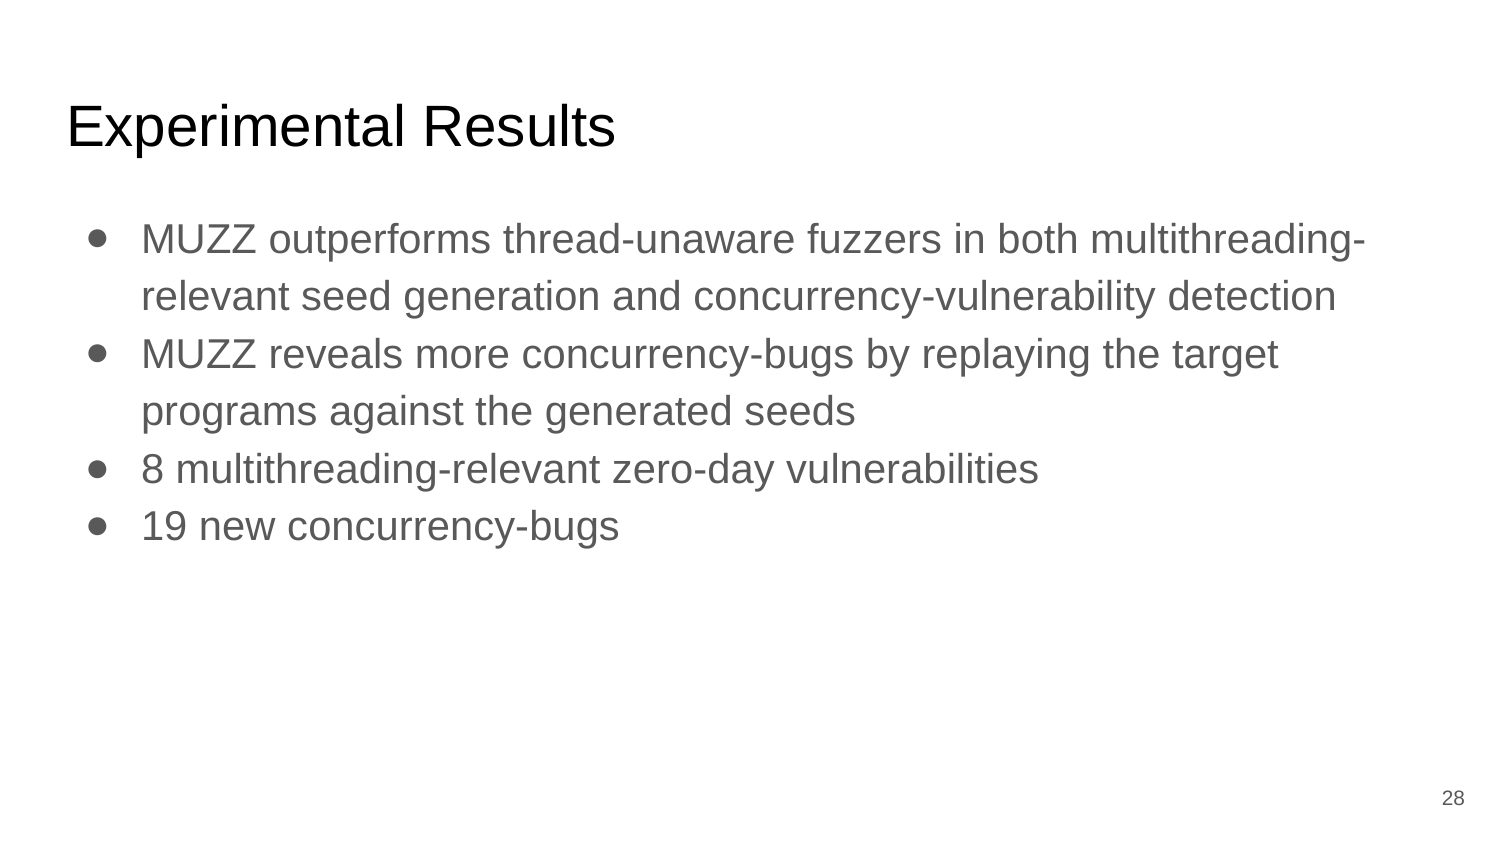

# Experimental Results
MUZZ outperforms thread-unaware fuzzers in both multithreading-relevant seed generation and concurrency-vulnerability detection
MUZZ reveals more concurrency-bugs by replaying the target programs against the generated seeds
8 multithreading-relevant zero-day vulnerabilities
19 new concurrency-bugs

28